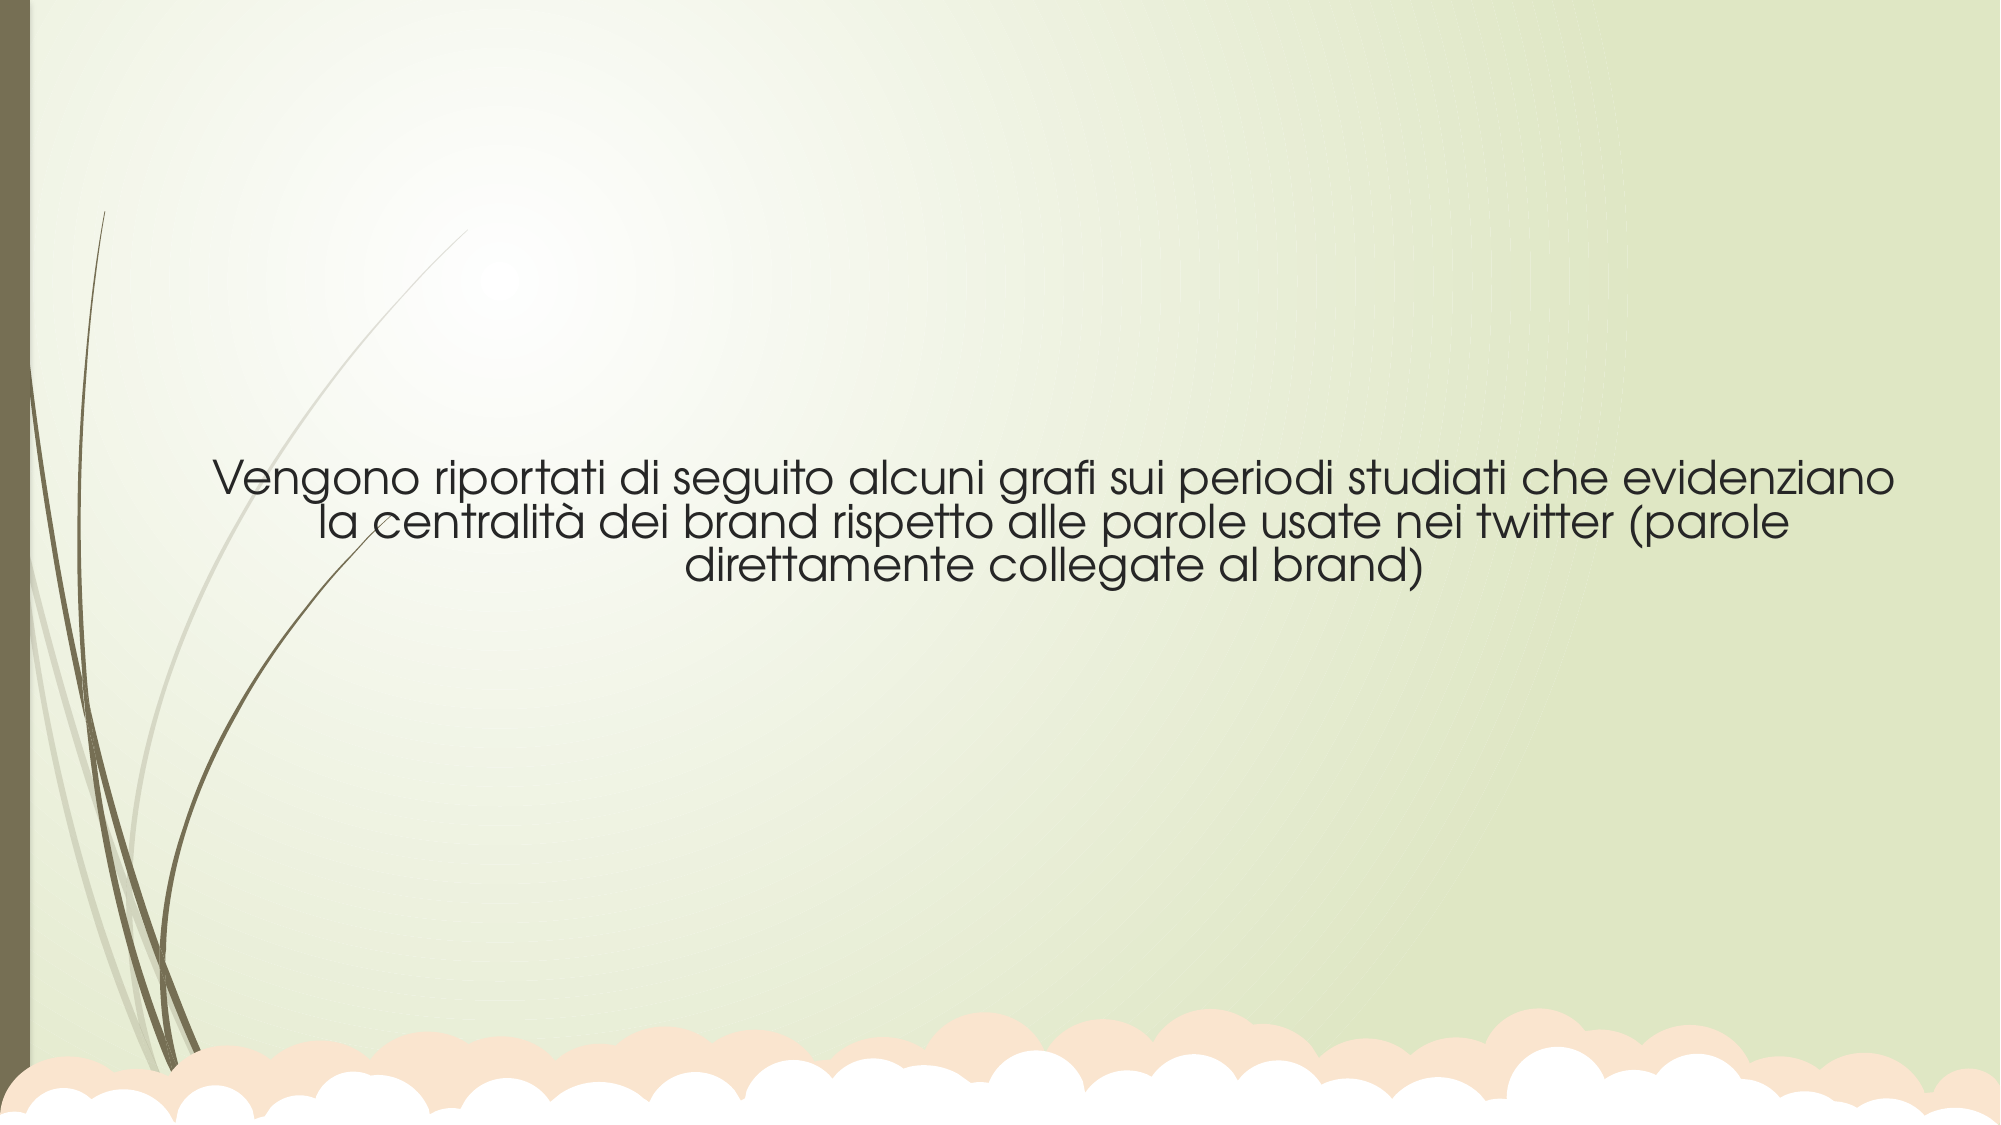

Vengono riportati di seguito alcuni grafi sui periodi studiati che evidenziano la centralità dei brand rispetto alle parole usate nei twitter (parole direttamente collegate al brand)